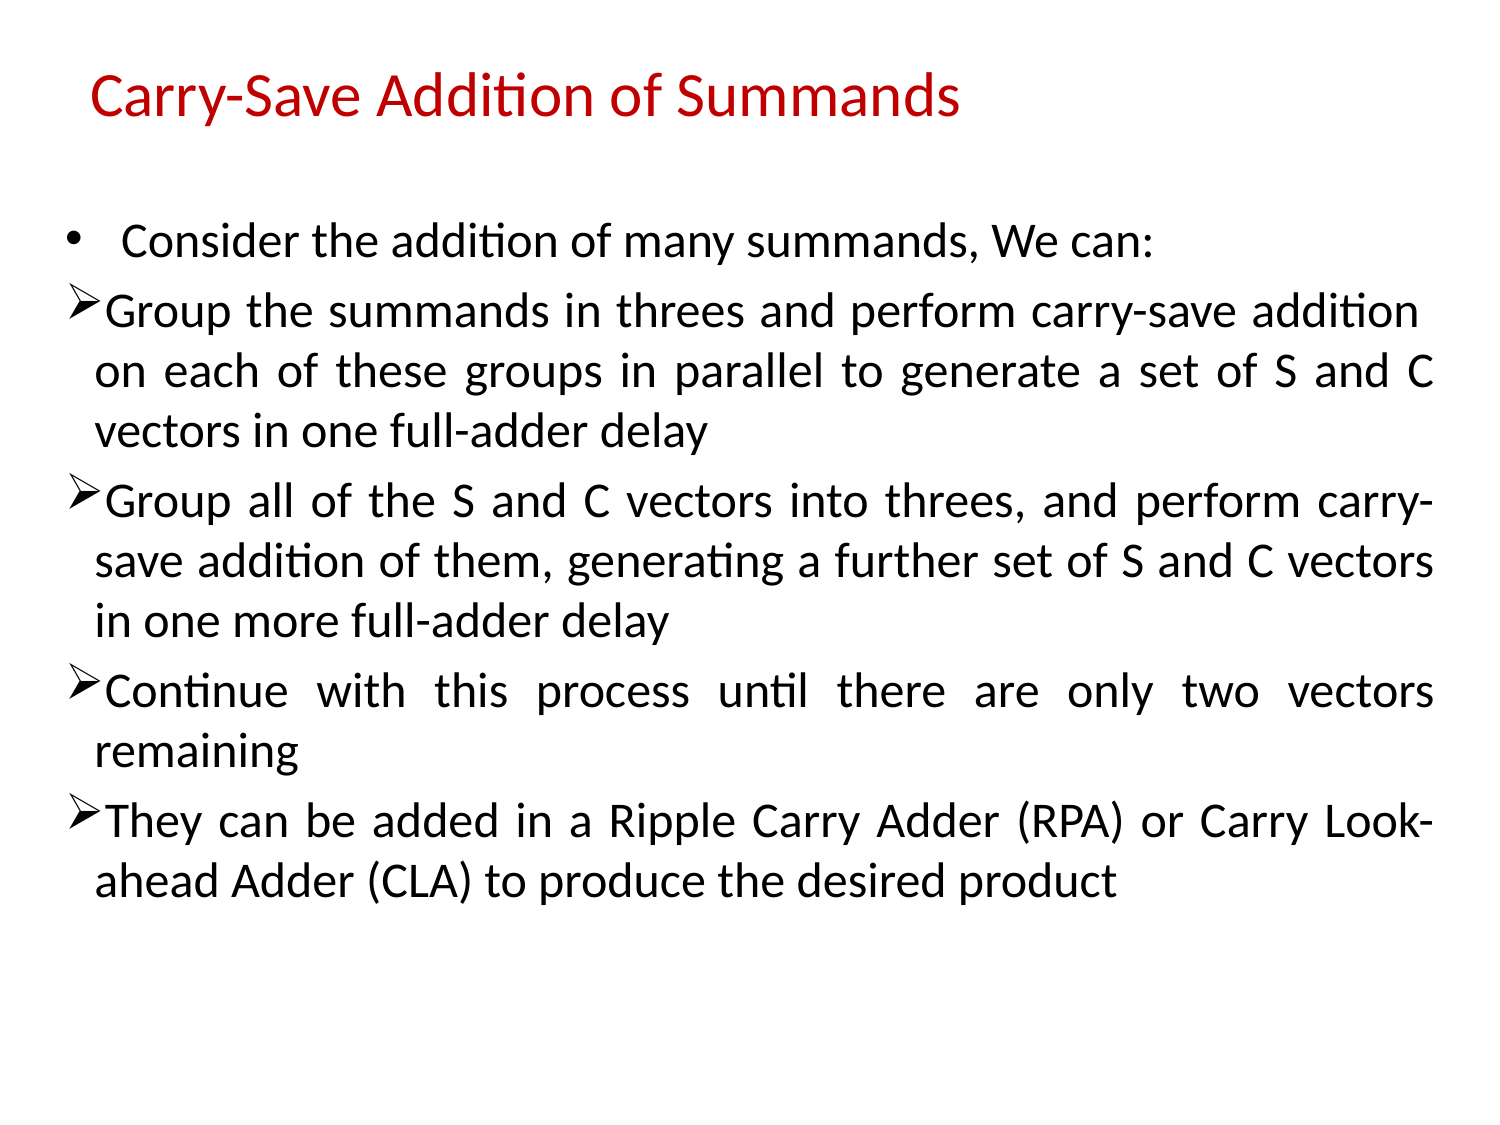

# Carry-Save Addition of Summands
Consider the addition of many summands, We can:
Group the summands in threes and perform carry-save addition  on each of these groups in parallel to generate a set of S and C vectors in one full-adder delay
Group all of the S and C vectors into threes, and perform carry-save addition of them, generating a further set of S and C vectors in one more full-adder delay
Continue with this process until there are only two vectors remaining
They can be added in a Ripple Carry Adder (RPA) or Carry Look-ahead Adder (CLA) to produce the desired product